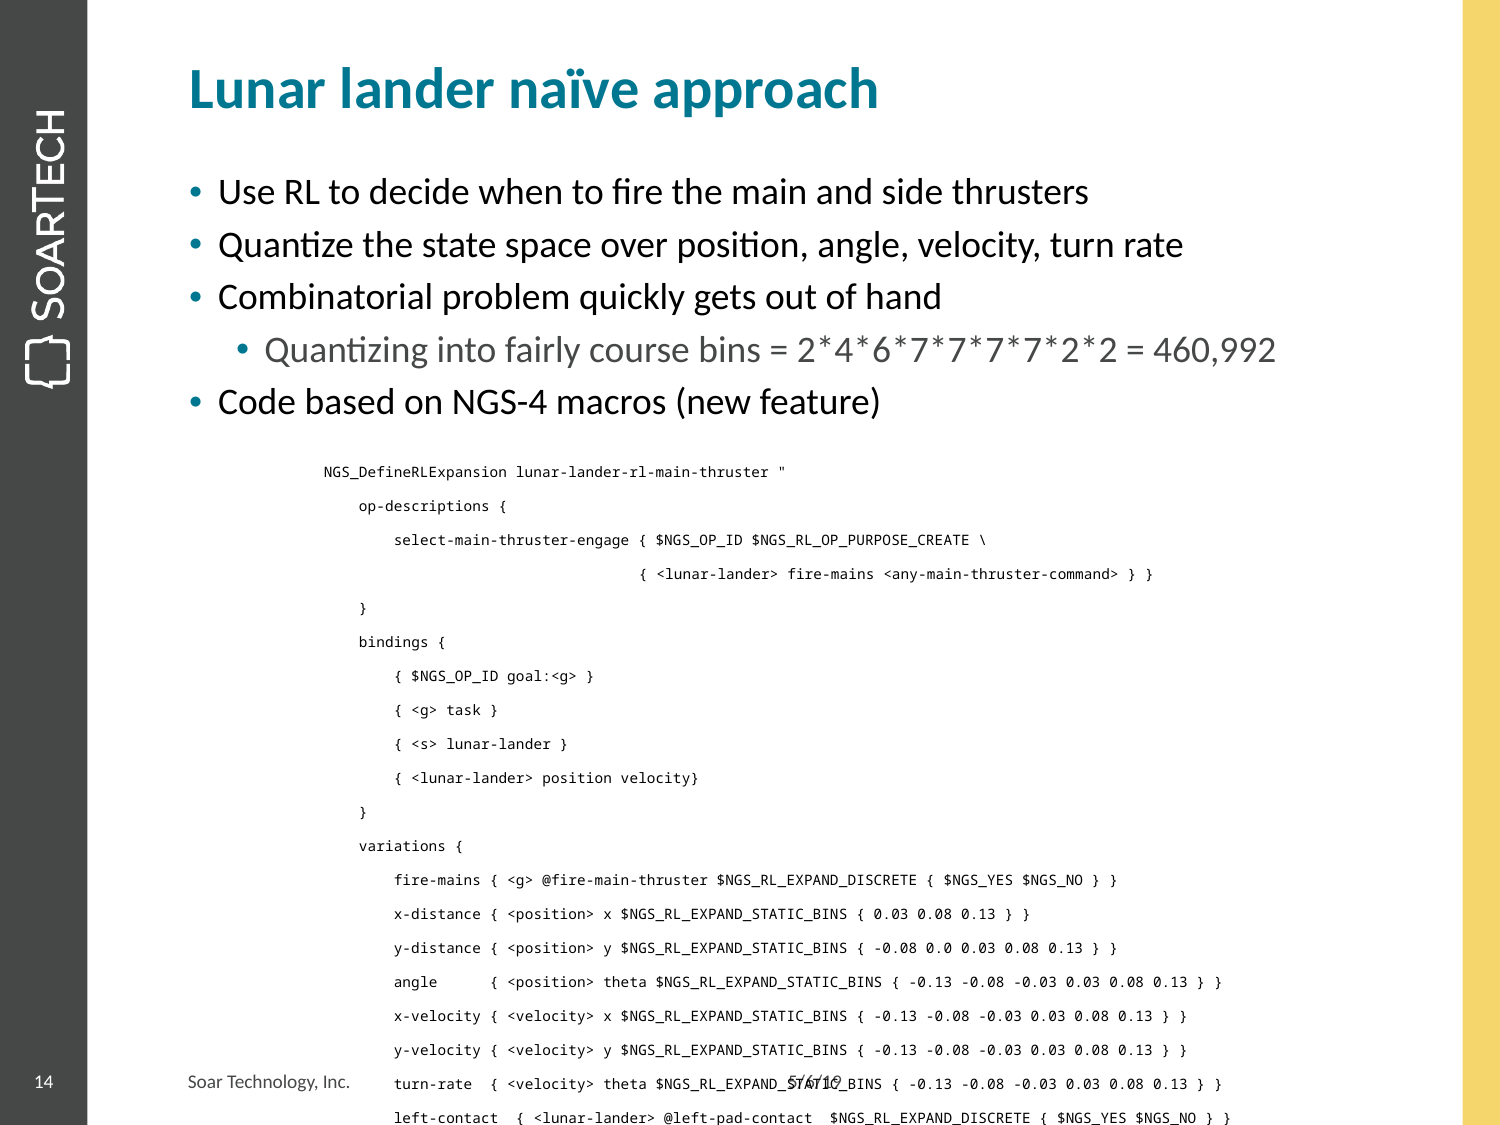

# Lunar lander naïve approach
Use RL to decide when to fire the main and side thrusters
Quantize the state space over position, angle, velocity, turn rate
Combinatorial problem quickly gets out of hand
Quantizing into fairly course bins = 2*4*6*7*7*7*7*2*2 = 460,992
Code based on NGS-4 macros (new feature)
NGS_DefineRLExpansion lunar-lander-rl-main-thruster "
    op-descriptions {
        select-main-thruster-engage { $NGS_OP_ID $NGS_RL_OP_PURPOSE_CREATE \
                                    { <lunar-lander> fire-mains <any-main-thruster-command> } }
    }
    bindings {
        { $NGS_OP_ID goal:<g> }
        { <g> task }
        { <s> lunar-lander }
        { <lunar-lander> position velocity}
    }
    variations {
        fire-mains { <g> @fire-main-thruster $NGS_RL_EXPAND_DISCRETE { $NGS_YES $NGS_NO } }
        x-distance { <position> x $NGS_RL_EXPAND_STATIC_BINS { 0.03 0.08 0.13 } }
        y-distance { <position> y $NGS_RL_EXPAND_STATIC_BINS { -0.08 0.0 0.03 0.08 0.13 } }
        angle      { <position> theta $NGS_RL_EXPAND_STATIC_BINS { -0.13 -0.08 -0.03 0.03 0.08 0.13 } }
        x-velocity { <velocity> x $NGS_RL_EXPAND_STATIC_BINS { -0.13 -0.08 -0.03 0.03 0.08 0.13 } }
        y-velocity { <velocity> y $NGS_RL_EXPAND_STATIC_BINS { -0.13 -0.08 -0.03 0.03 0.08 0.13 } }
        turn-rate  { <velocity> theta $NGS_RL_EXPAND_STATIC_BINS { -0.13 -0.08 -0.03 0.03 0.08 0.13 } }
        left-contact  { <lunar-lander> @left-pad-contact  $NGS_RL_EXPAND_DISCRETE { $NGS_YES $NGS_NO } }
        right-contact { <lunar-lander> @right-pad-contact $NGS_RL_EXPAND_DISCRETE { $NGS_YES $NGS_NO } }
    }
    expansions {
        main-thruster-engage { select-main-thruster-engage 0.0 { fire-mains \
                                                                x-distance y-distance angle \
                                                                x-velocity y-velocity turn-rate \
                                                                left-contact right-contact } }
    }
"
14
Soar Technology, Inc. 			5/6/19